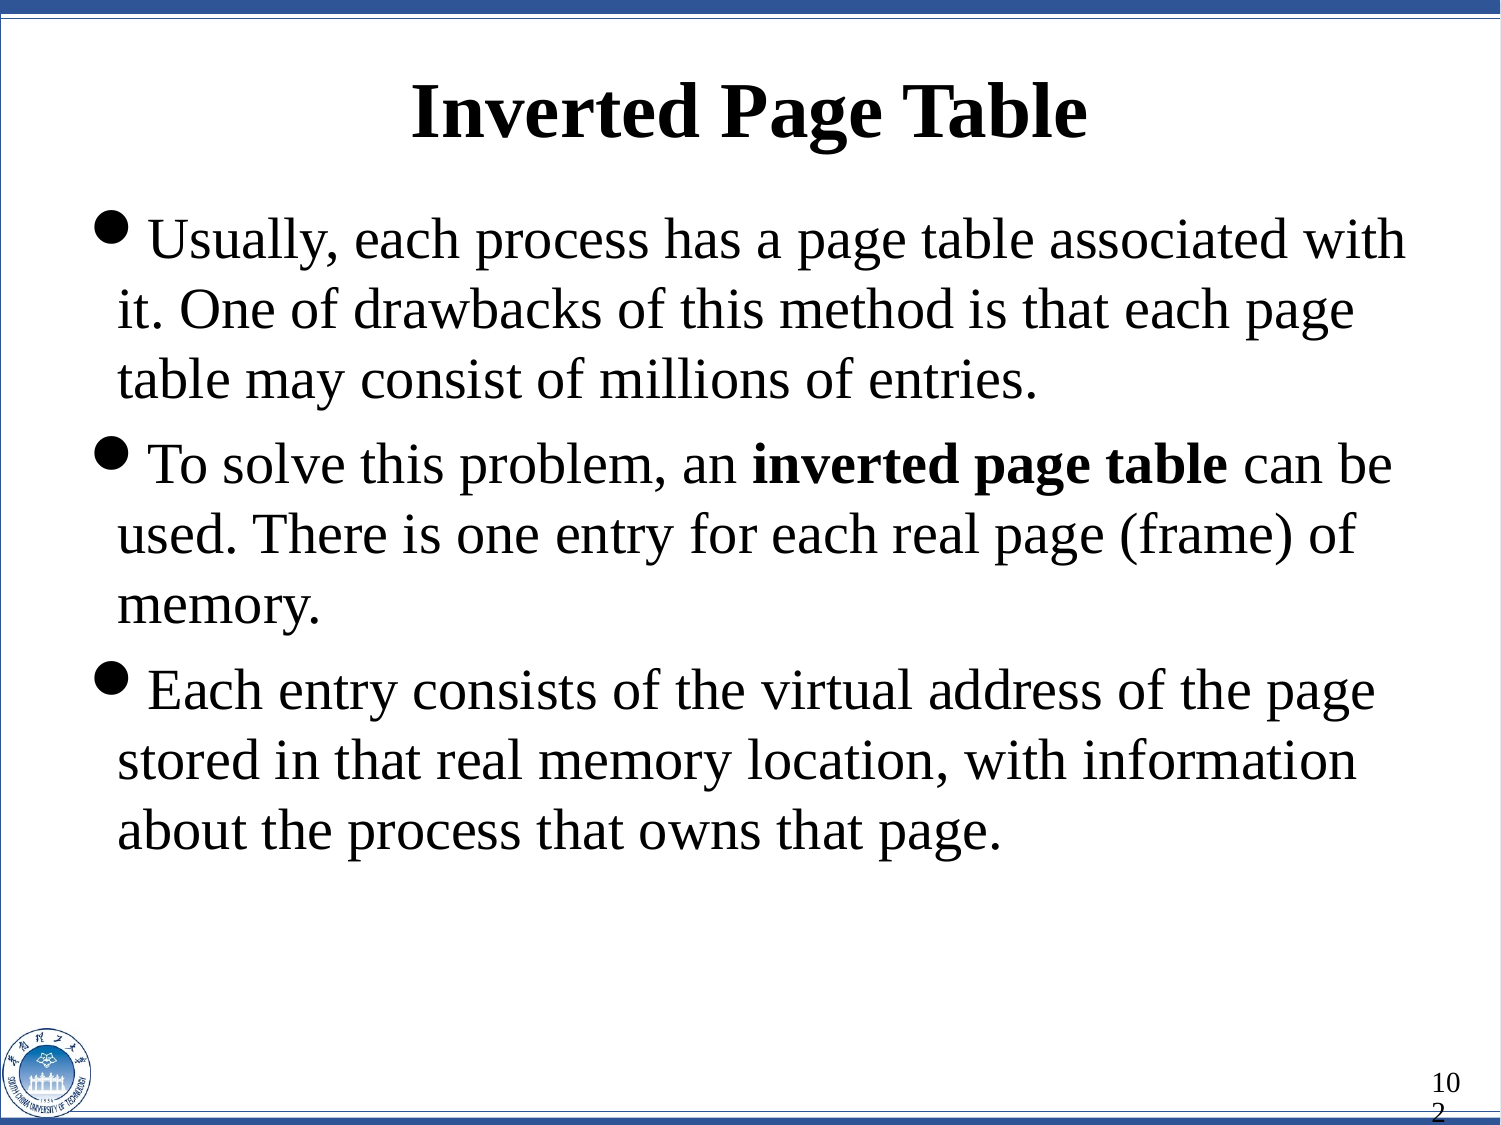

Inverted Page Table
Usually, each process has a page table associated with it. One of drawbacks of this method is that each page table may consist of millions of entries.
To solve this problem, an inverted page table can be used. There is one entry for each real page (frame) of memory.
Each entry consists of the virtual address of the page stored in that real memory location, with information about the process that owns that page.
102